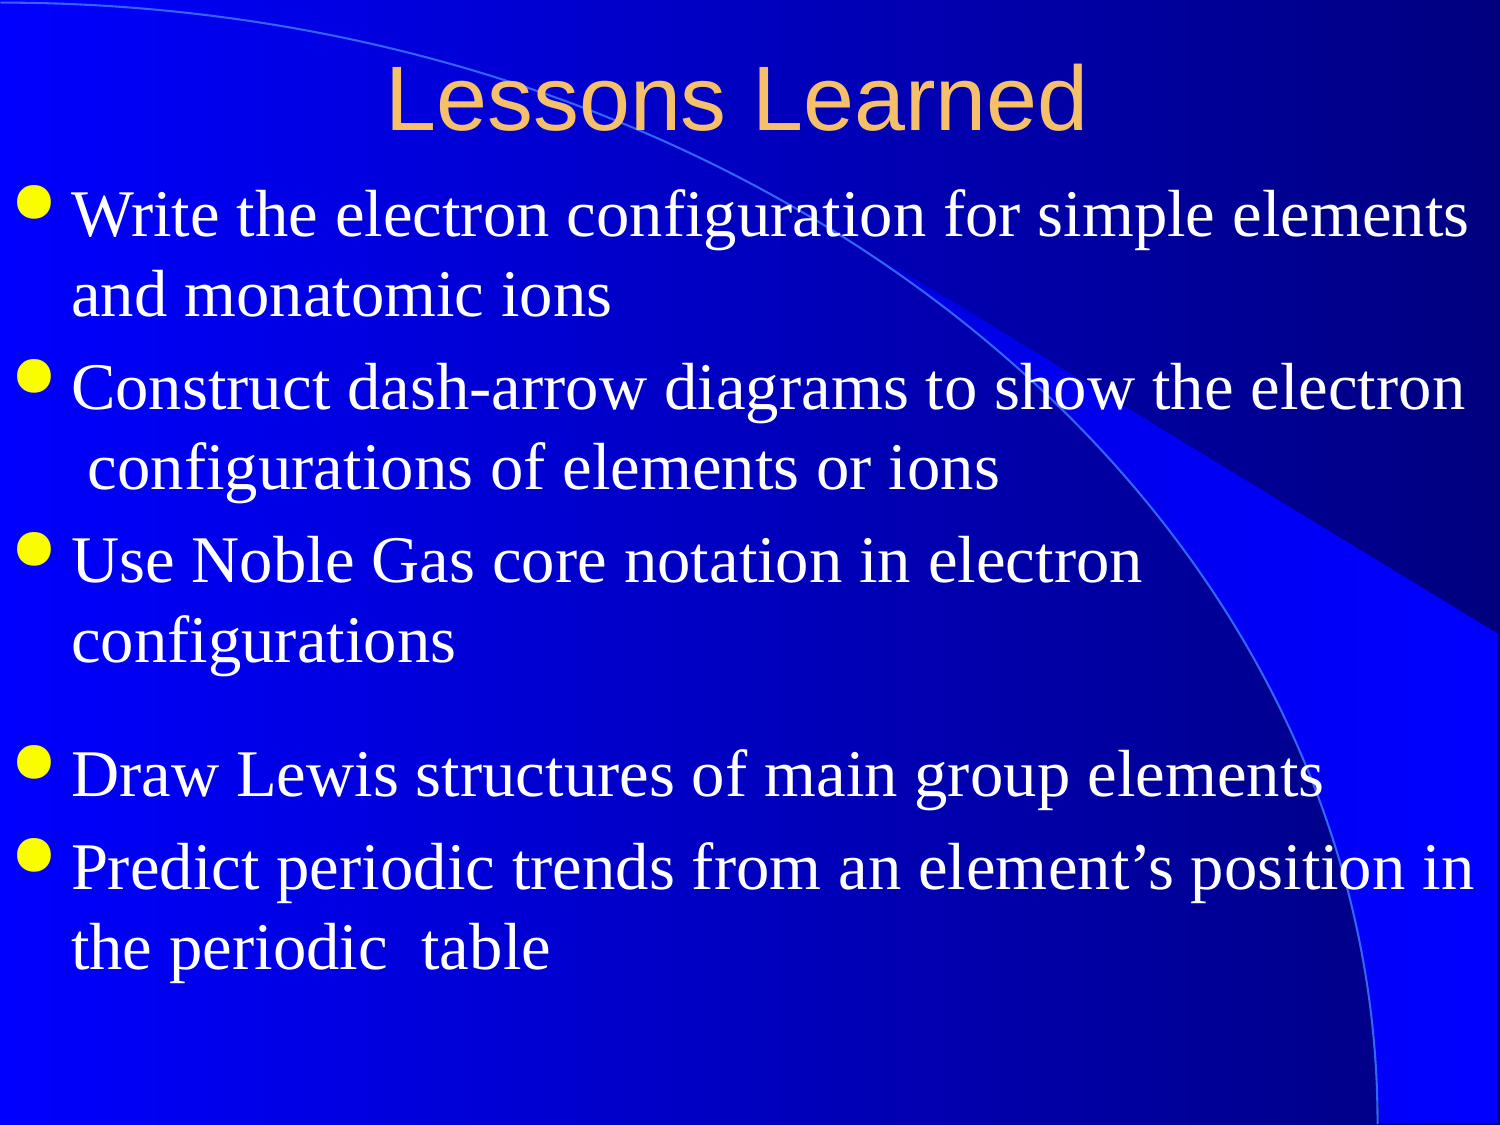

# Lessons Learned
Write the electron configuration for simple elements and monatomic ions
Construct dash-arrow diagrams to show the electron   configurations of elements or ions
Use Noble Gas core notation in electron configurations
Draw Lewis structures of main group elements
Predict periodic trends from an element’s position in the periodic  table